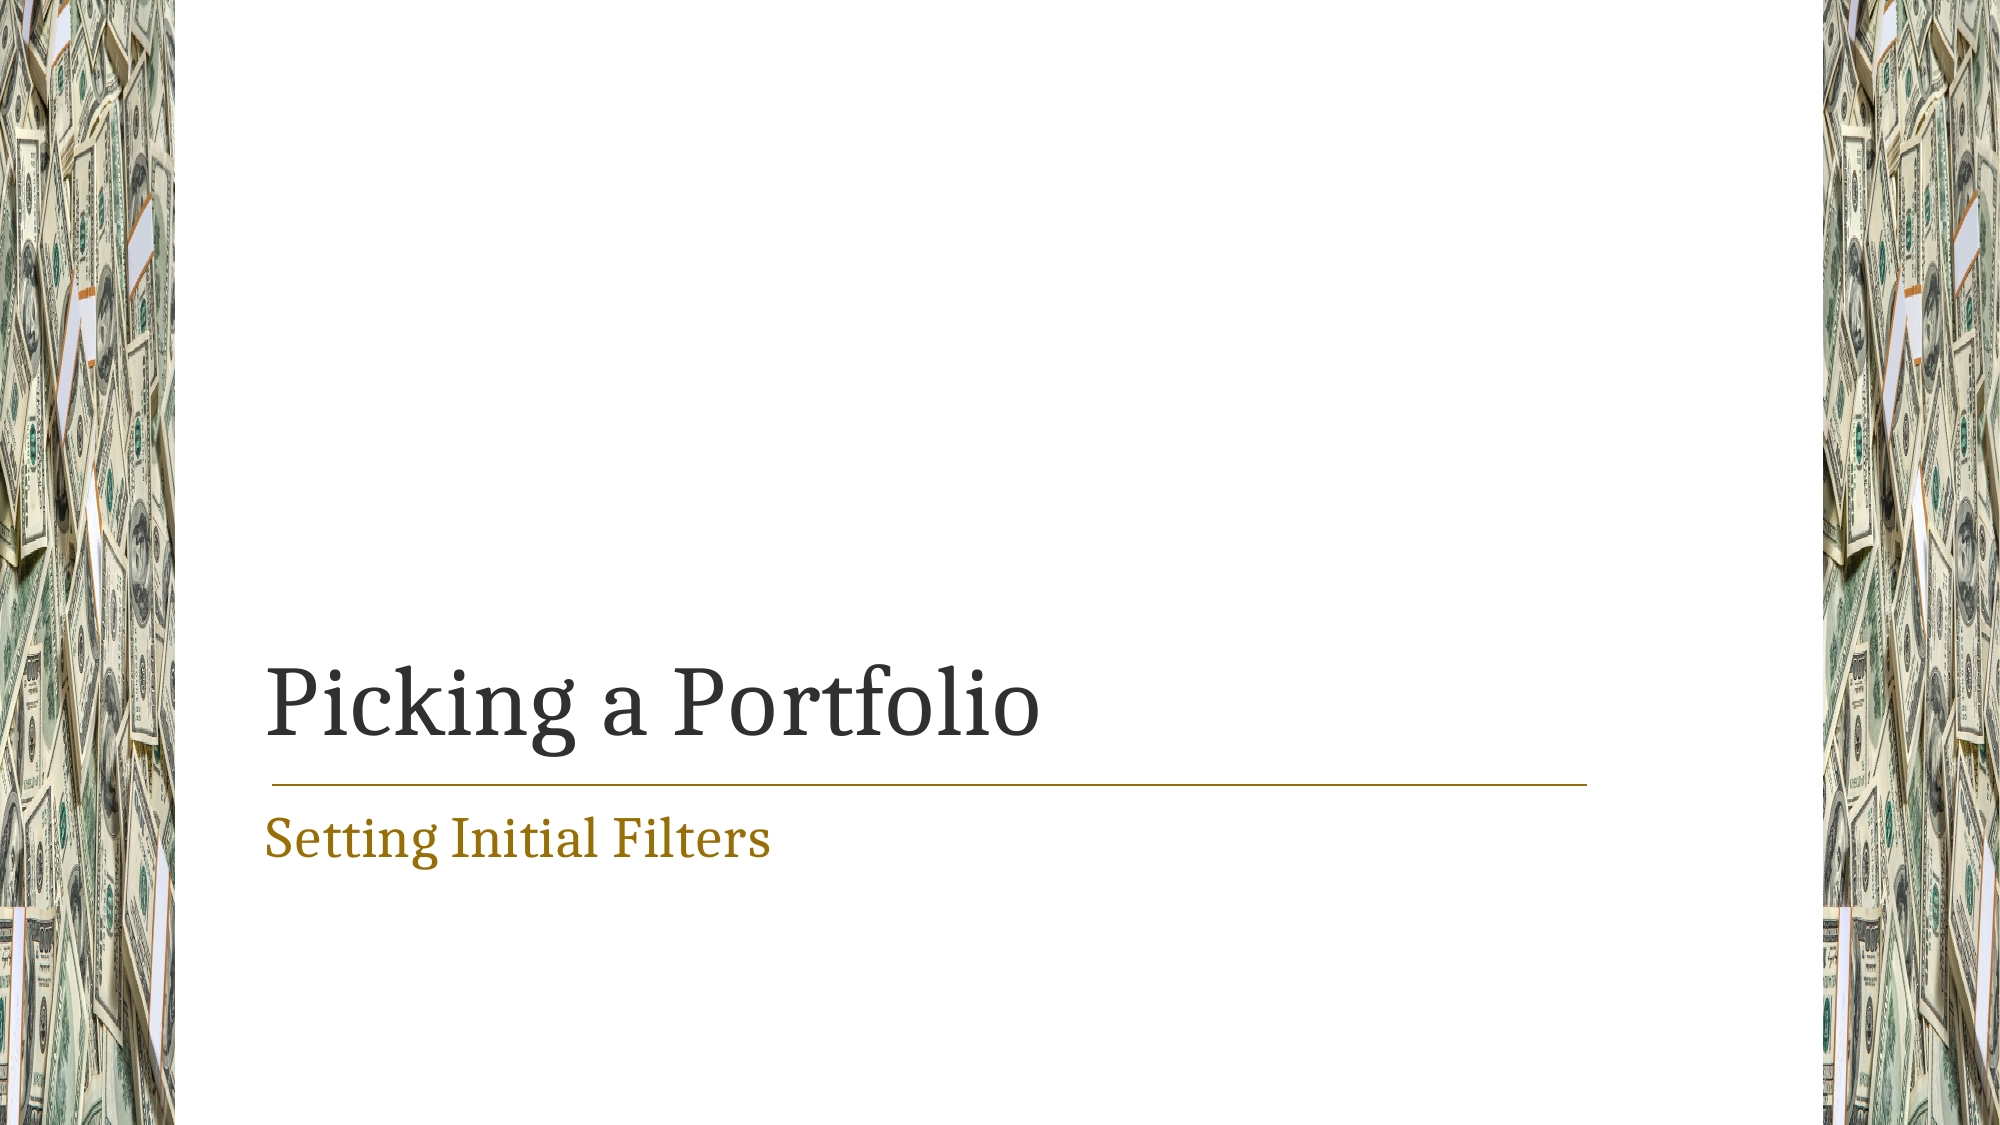

# Picking a Portfolio
Setting Initial Filters